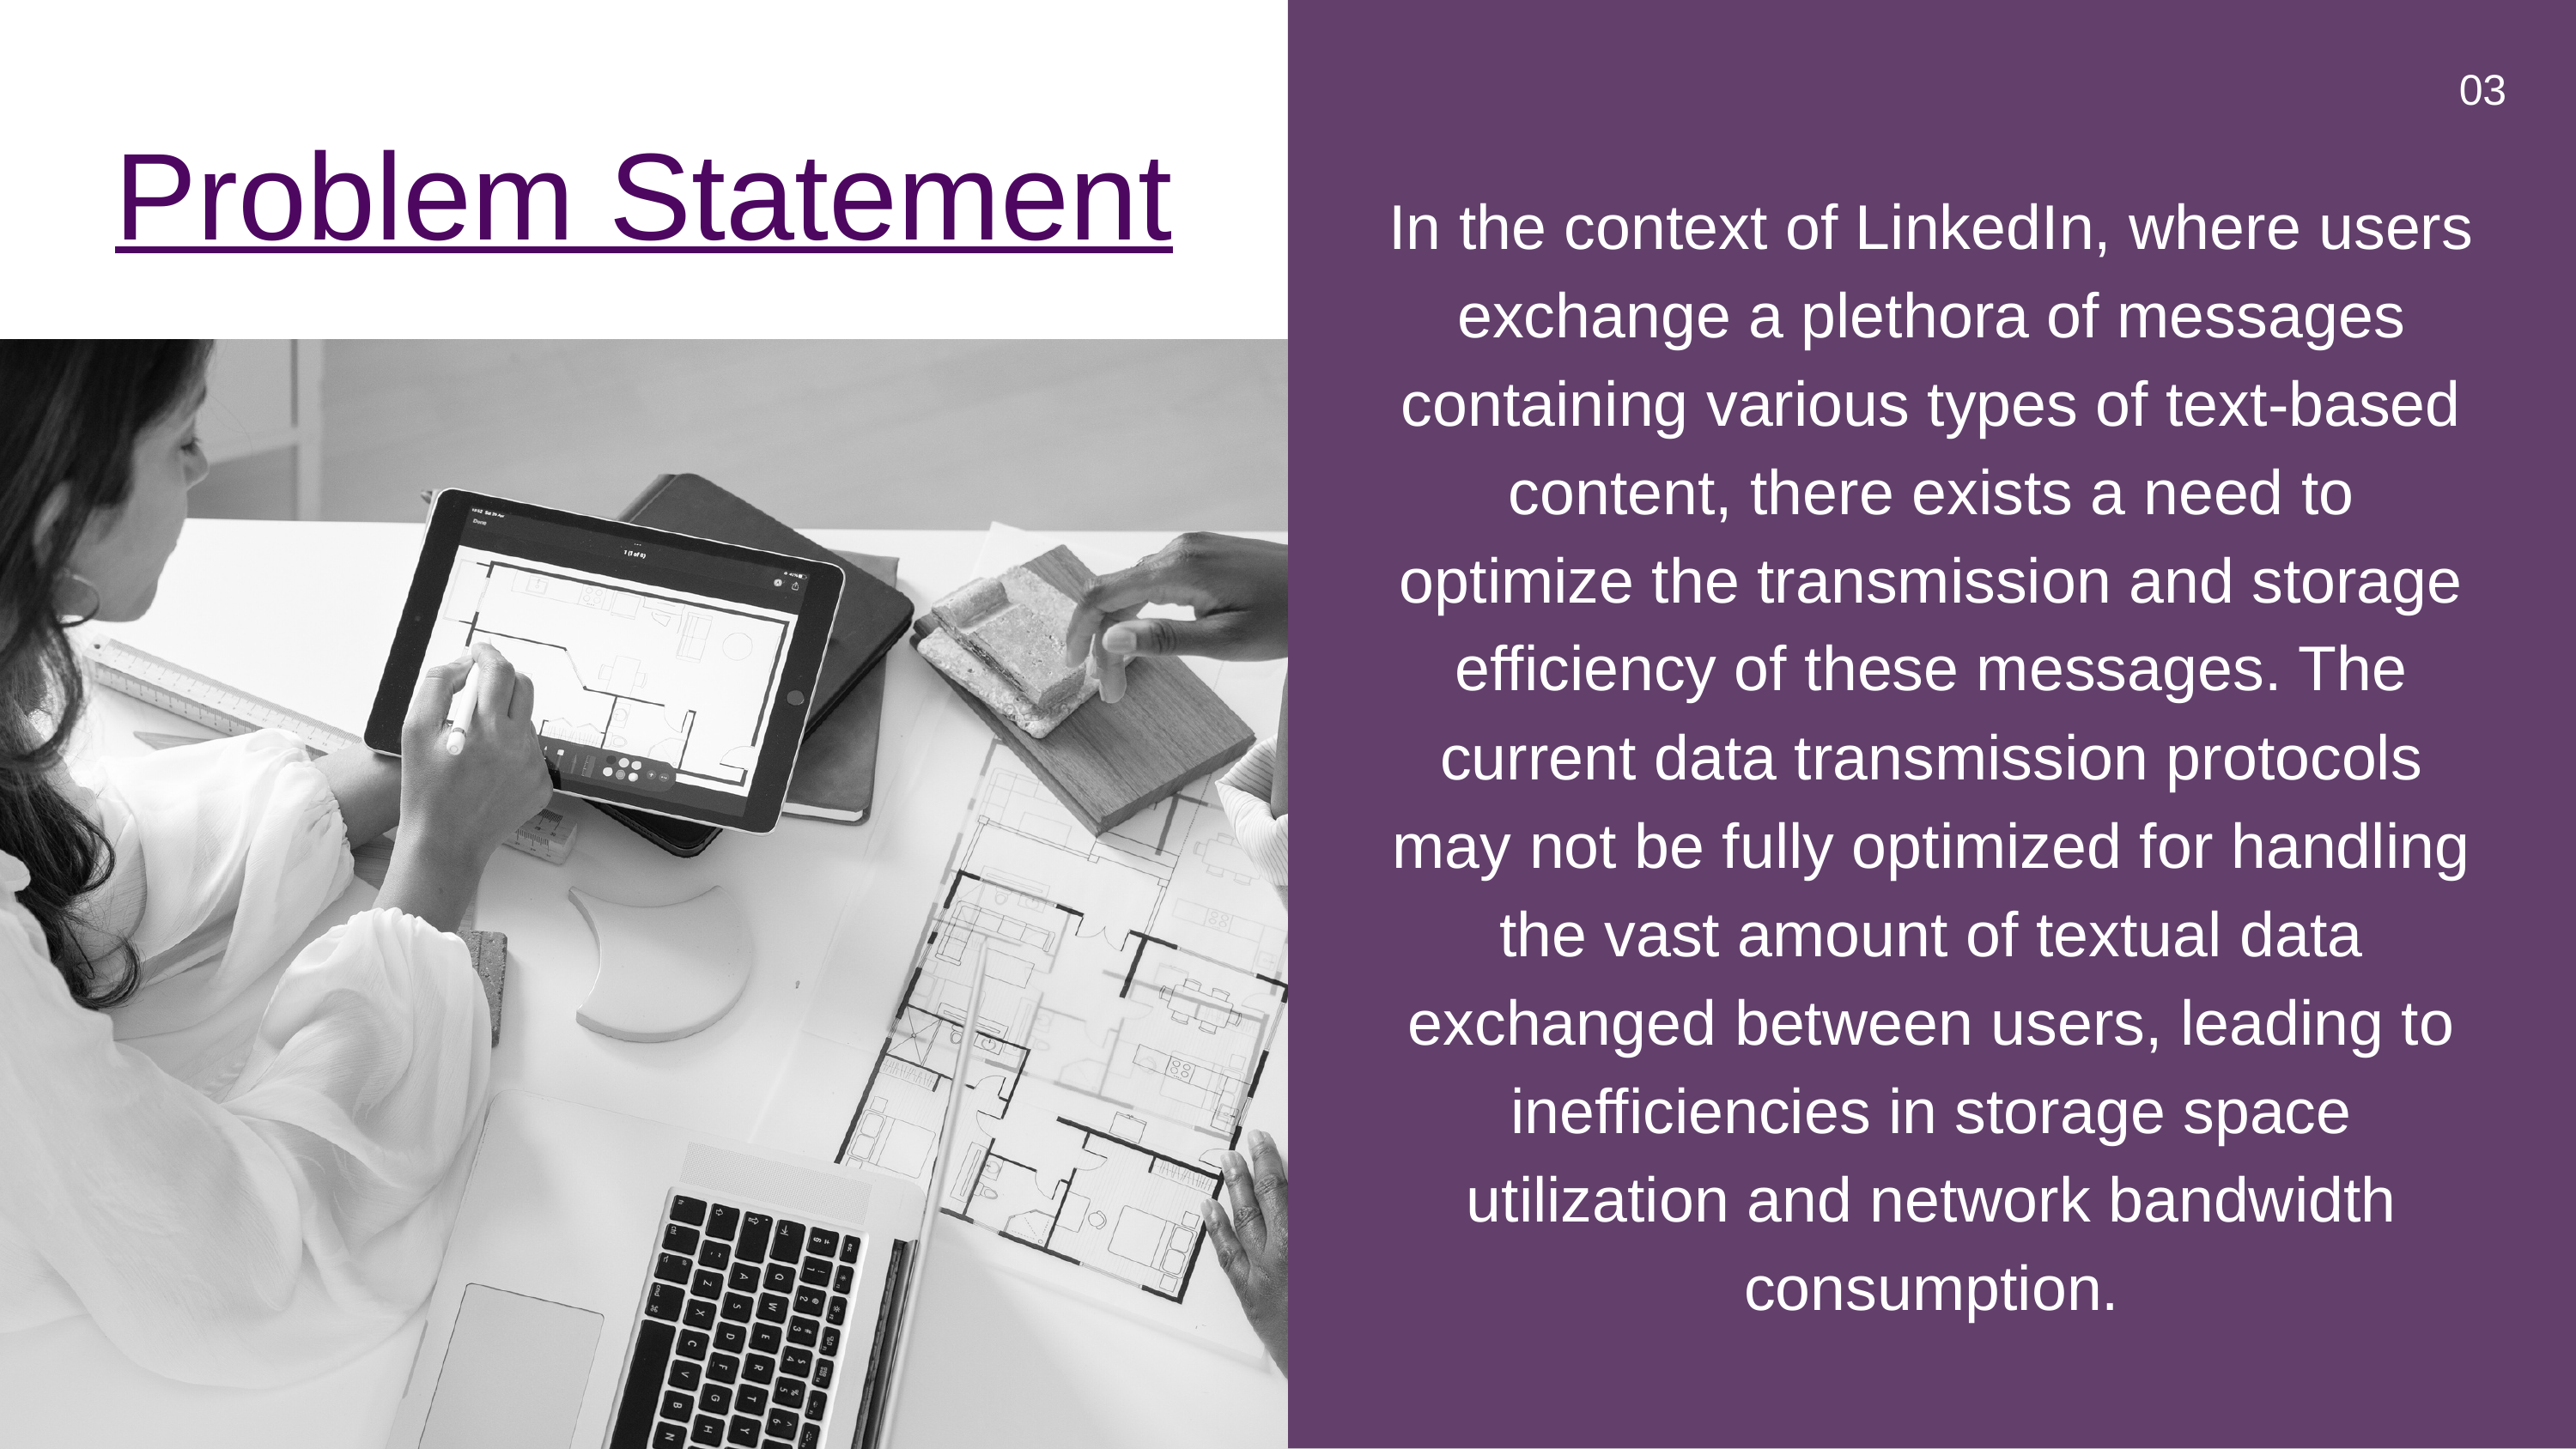

03
Problem Statement
In the context of LinkedIn, where users exchange a plethora of messages containing various types of text-based content, there exists a need to optimize the transmission and storage efficiency of these messages. The current data transmission protocols may not be fully optimized for handling the vast amount of textual data exchanged between users, leading to inefficiencies in storage space utilization and network bandwidth consumption.